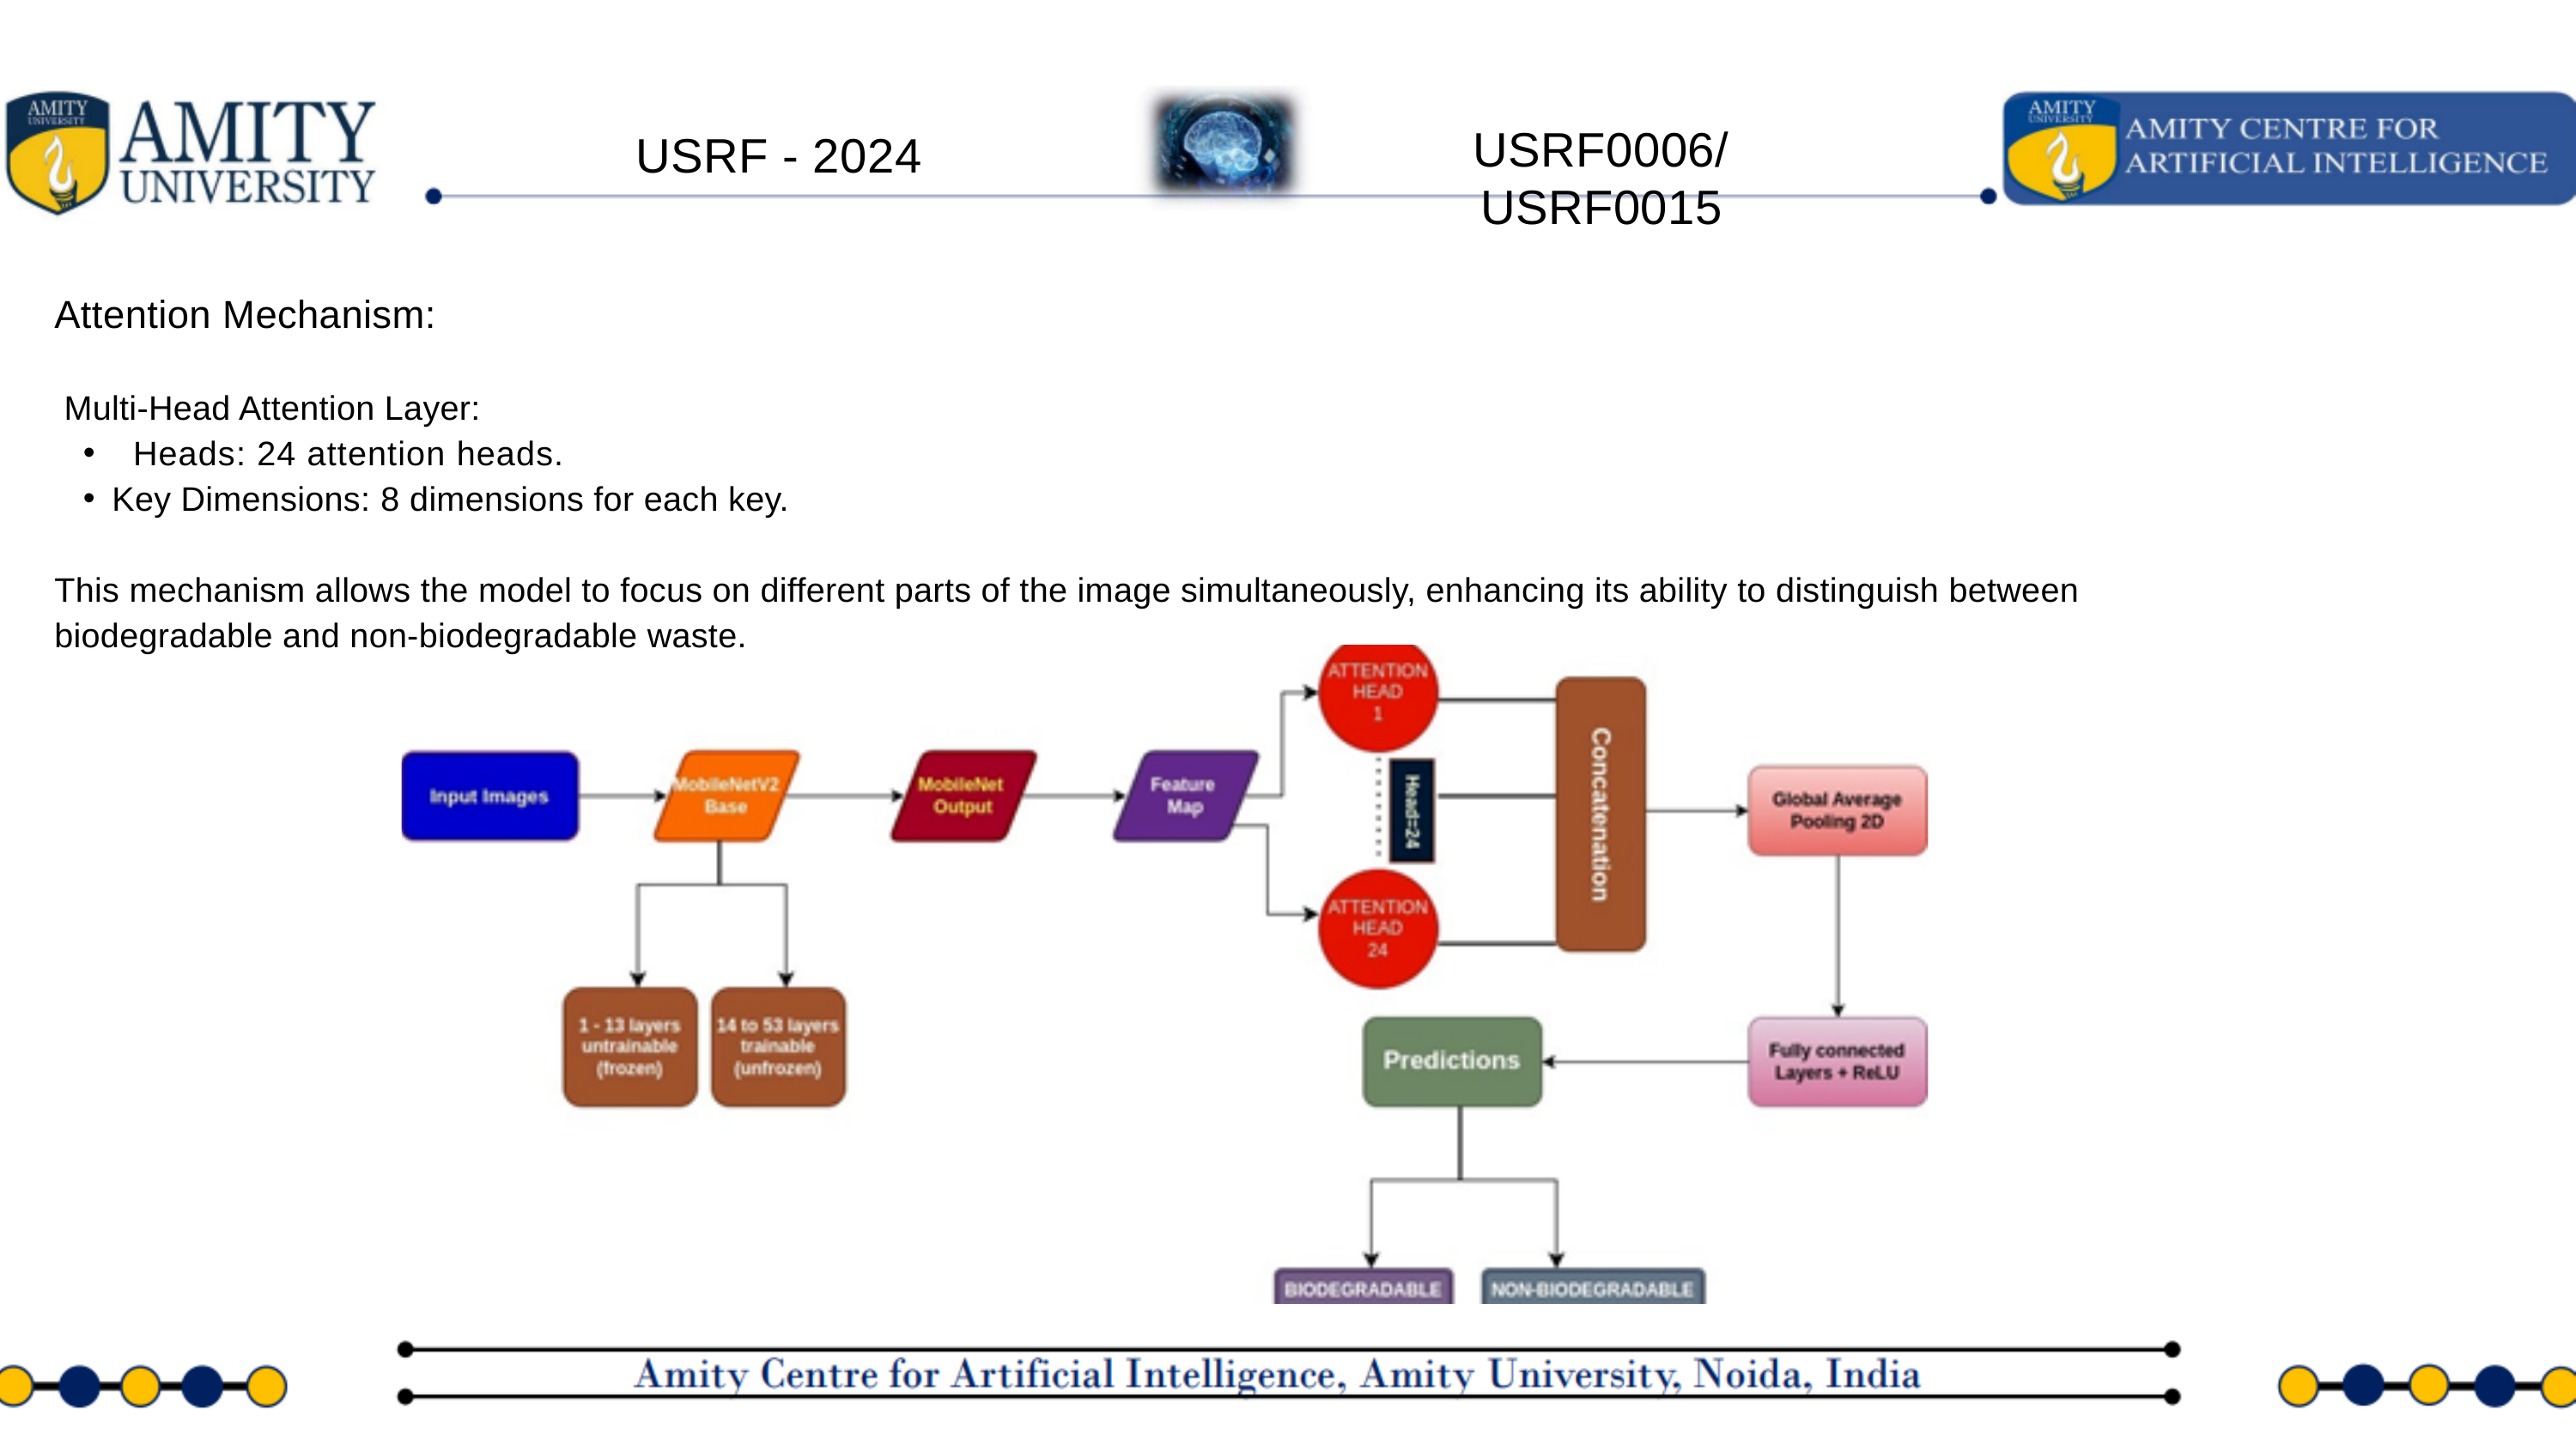

USRF0006/USRF0015
          USRF - 2024
Attention Mechanism:

 Multi-Head Attention Layer:
  Heads: 24 attention heads.
Key Dimensions: 8 dimensions for each key.

This mechanism allows the model to focus on different parts of the image simultaneously, enhancing its ability to distinguish between biodegradable and non-biodegradable waste.